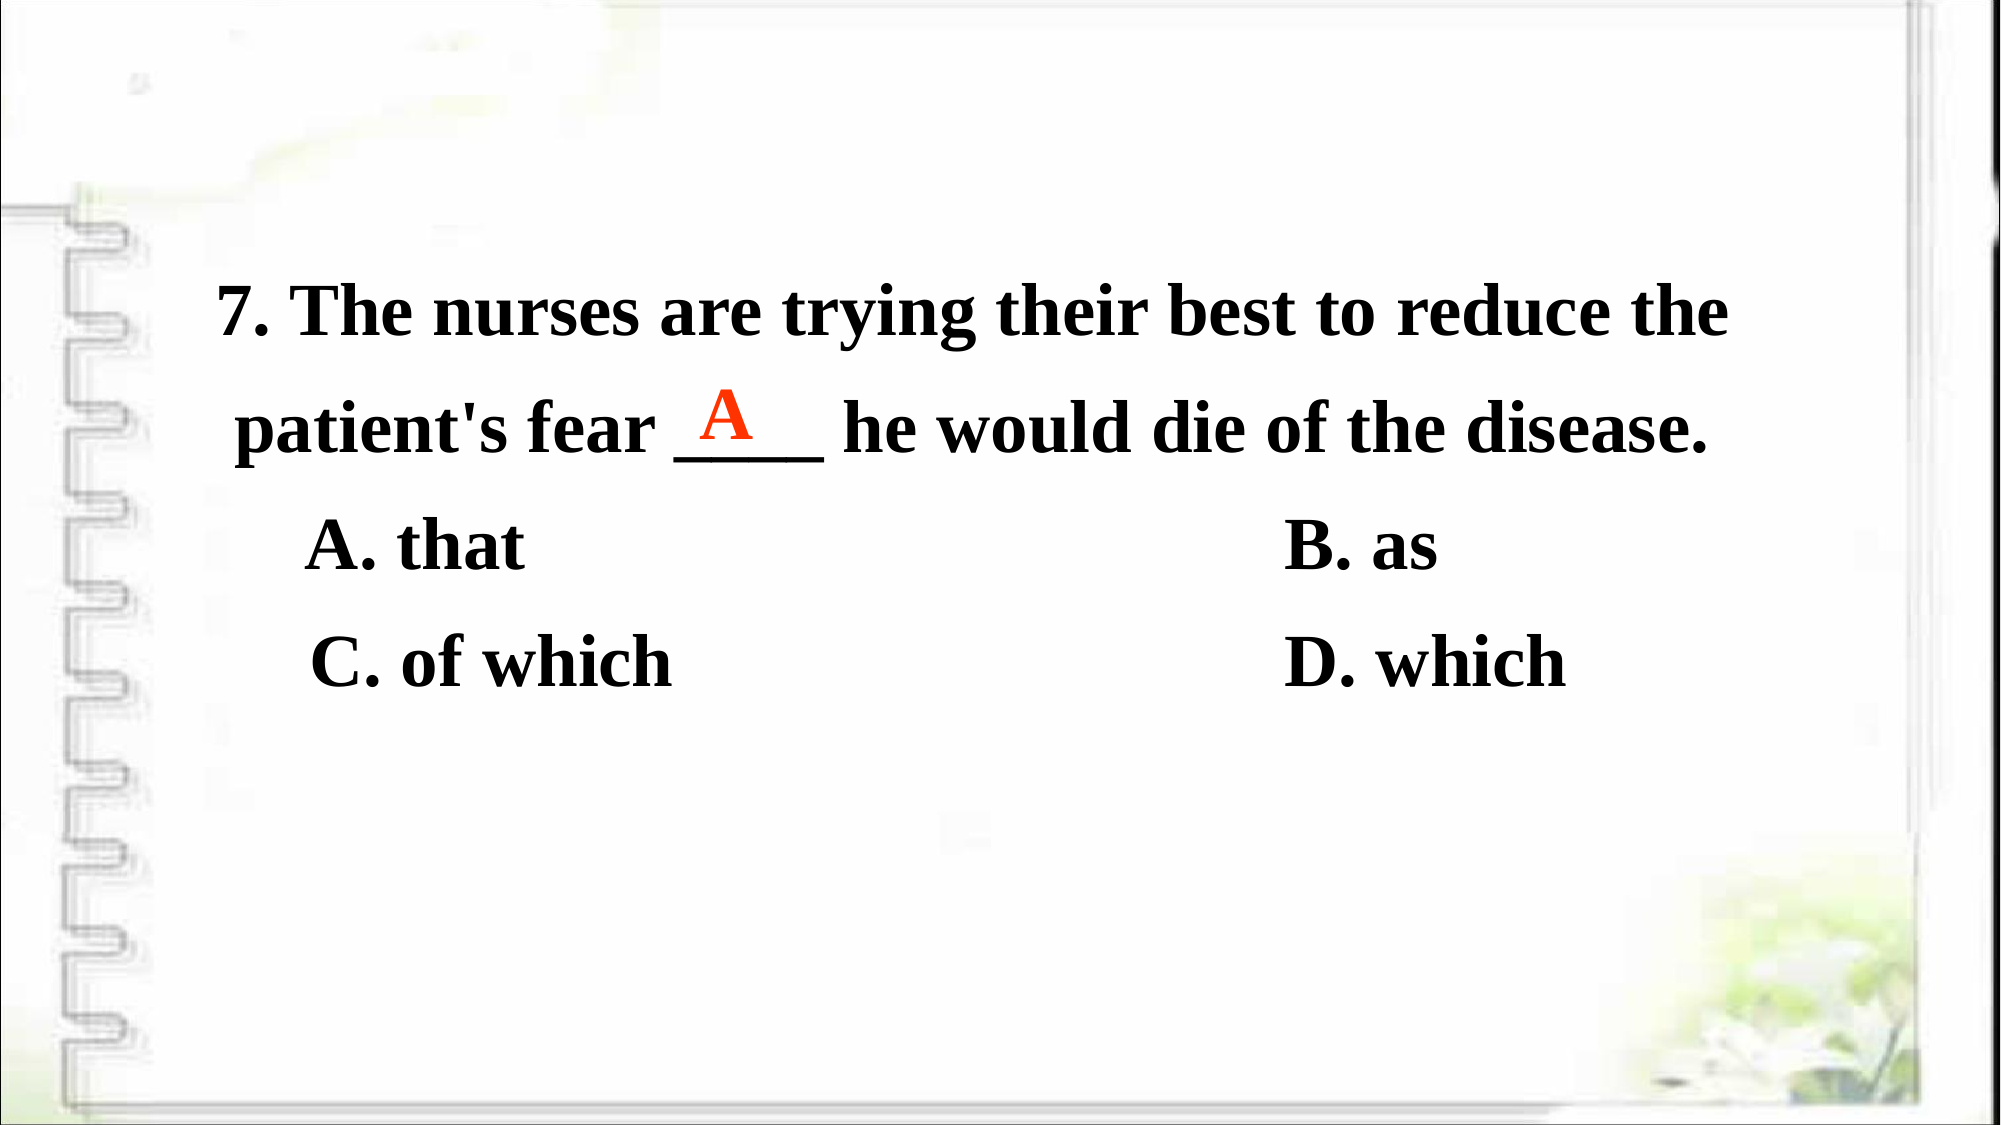

7. The nurses are trying their best to reduce the patient's fear ____ he would die of the disease.
    A. that                   		 	B. as
       C. of which             			D. which
A